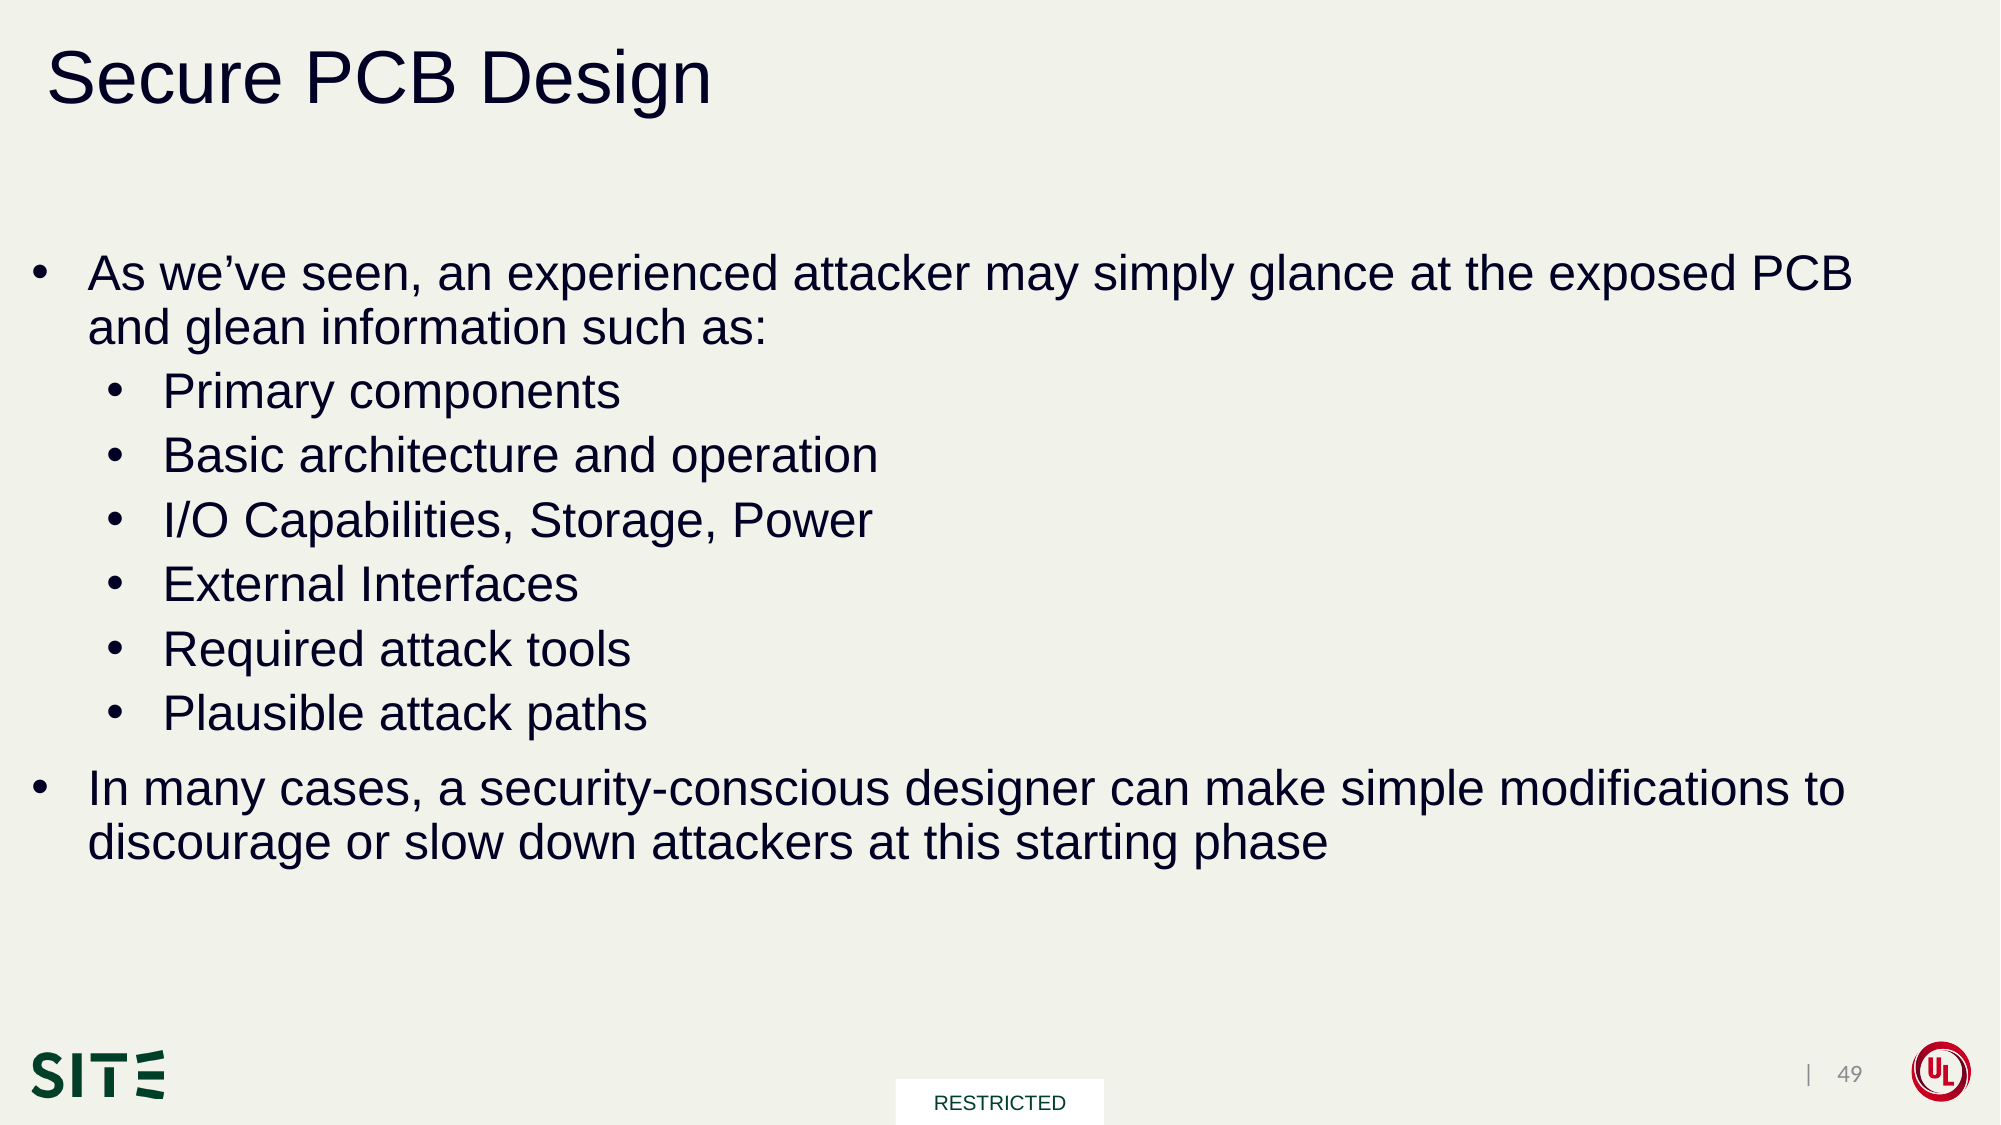

# Secure PCB Design

As we’ve seen, an experienced attacker may simply glance at the exposed PCB and glean information such as:
Primary components
Basic architecture and operation
I/O Capabilities, Storage, Power
External Interfaces
Required attack tools
Plausible attack paths
In many cases, a security-conscious designer can make simple modifications to discourage or slow down attackers at this starting phase

     |    49